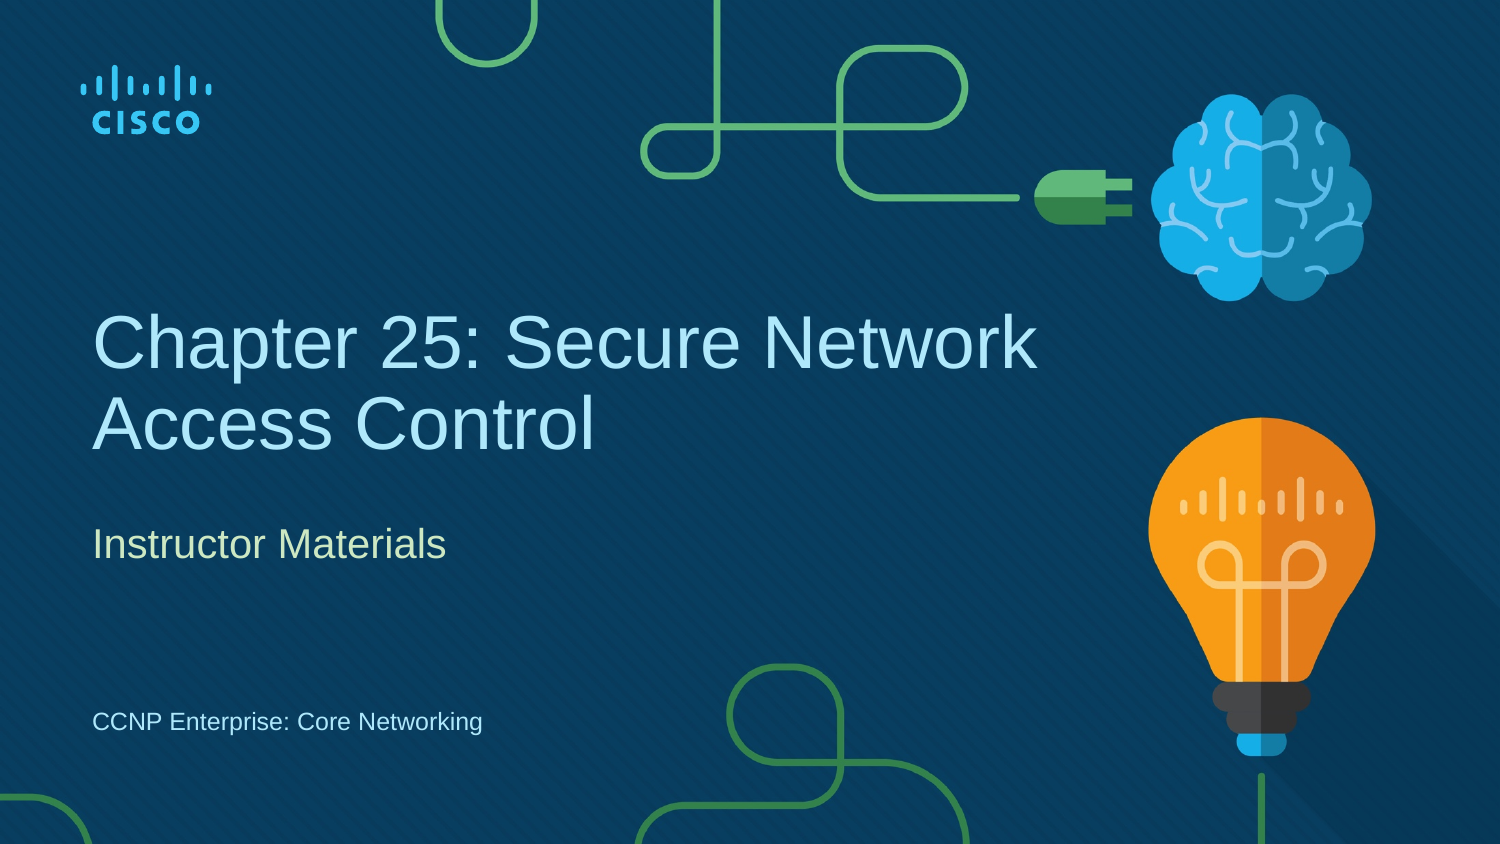

# Chapter 25: Secure Network Access Control
Instructor Materials
CCNP Enterprise: Core Networking